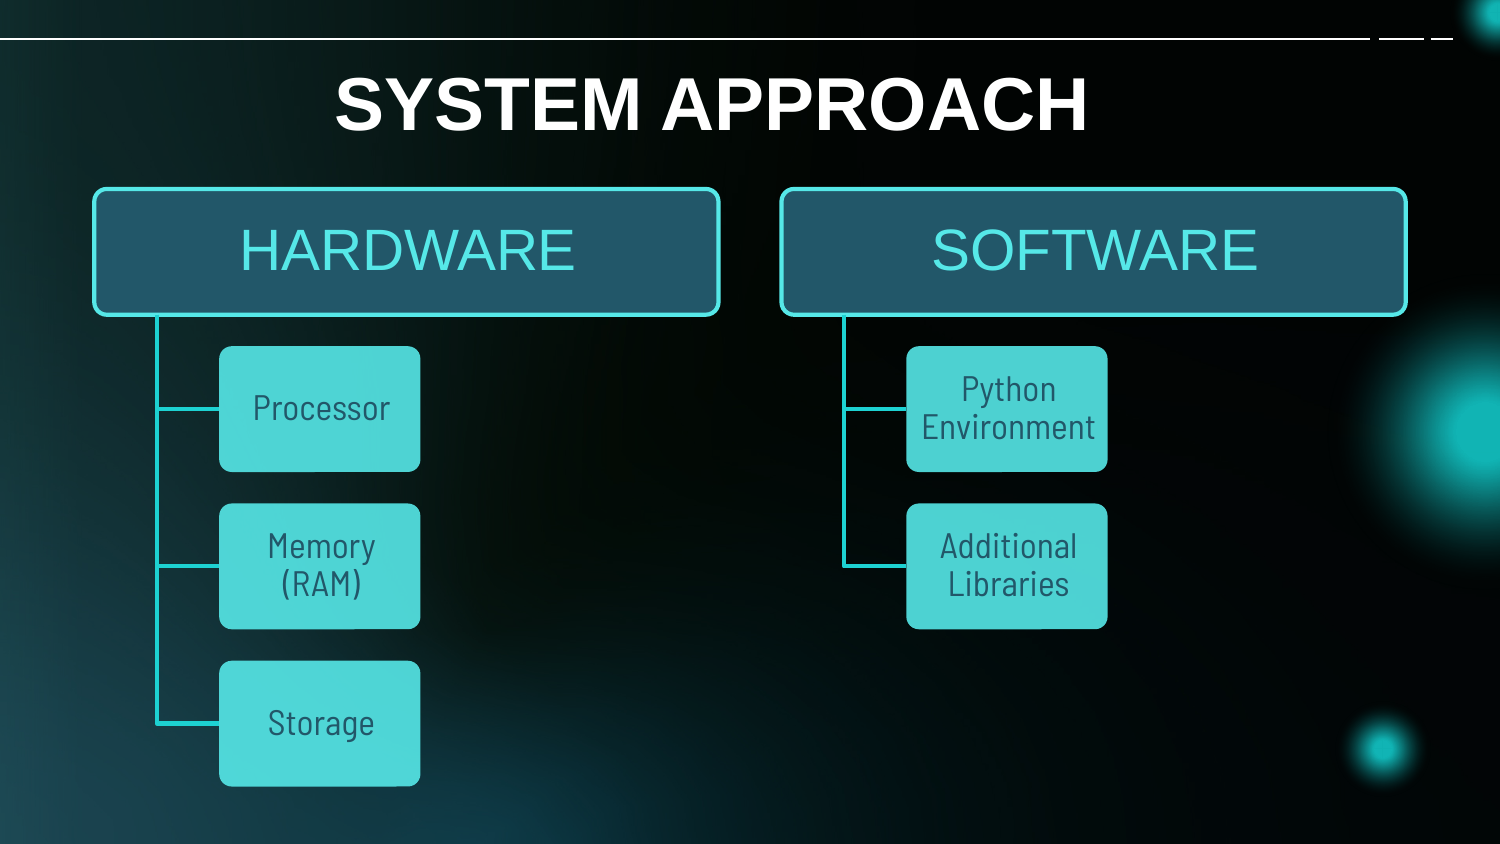

# SYSTEM APPROACH
HARDWARE
Processor
Memory (RAM)
Storage
SOFTWARE
Python Environment
Additional Libraries